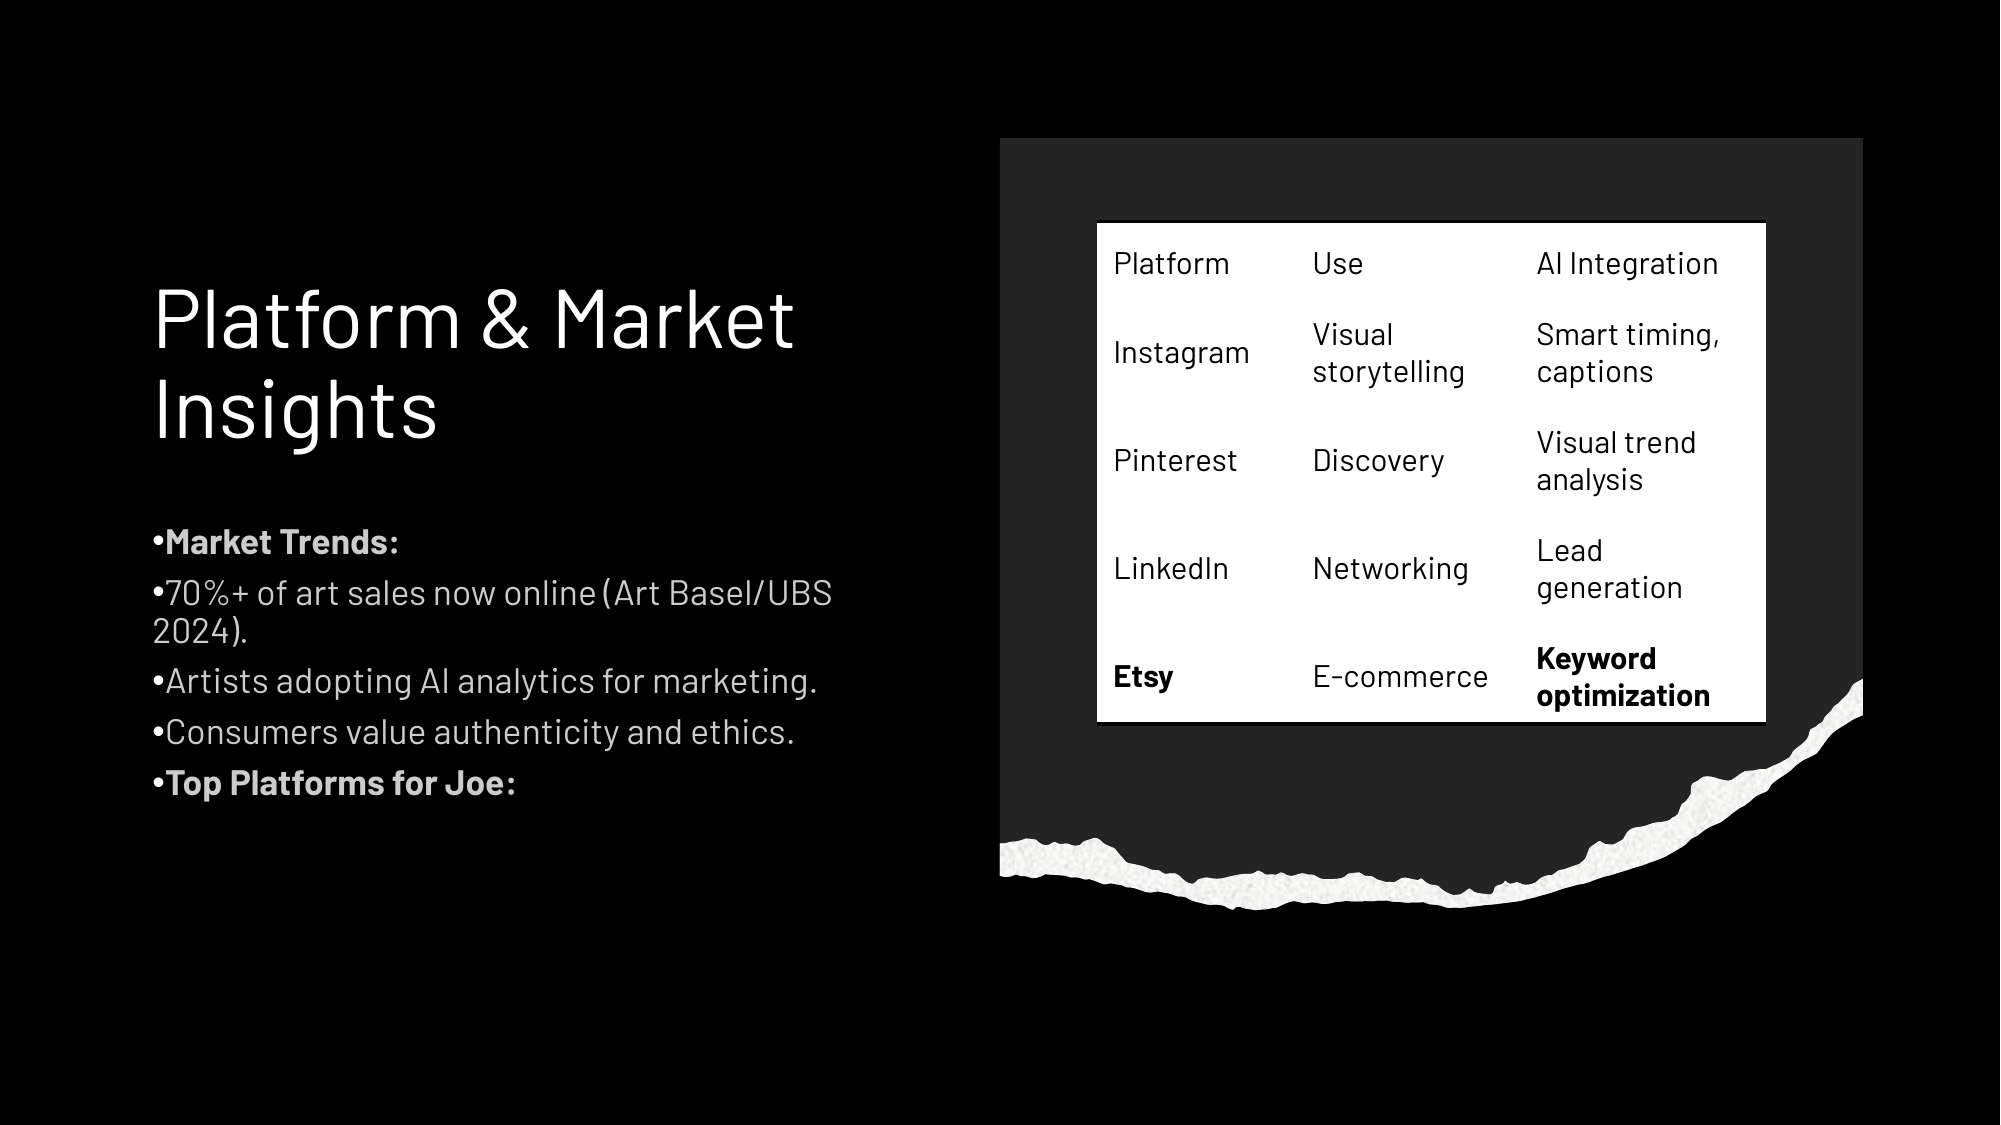

| Platform | Use | AI Integration |
| --- | --- | --- |
| Instagram | Visual storytelling | Smart timing, captions |
| Pinterest | Discovery | Visual trend analysis |
| LinkedIn | Networking | Lead generation |
| Etsy | E-commerce | Keyword optimization |
# Platform & Market Insights
Market Trends:
70%+ of art sales now online (Art Basel/UBS 2024).
Artists adopting AI analytics for marketing.
Consumers value authenticity and ethics.
Top Platforms for Joe: